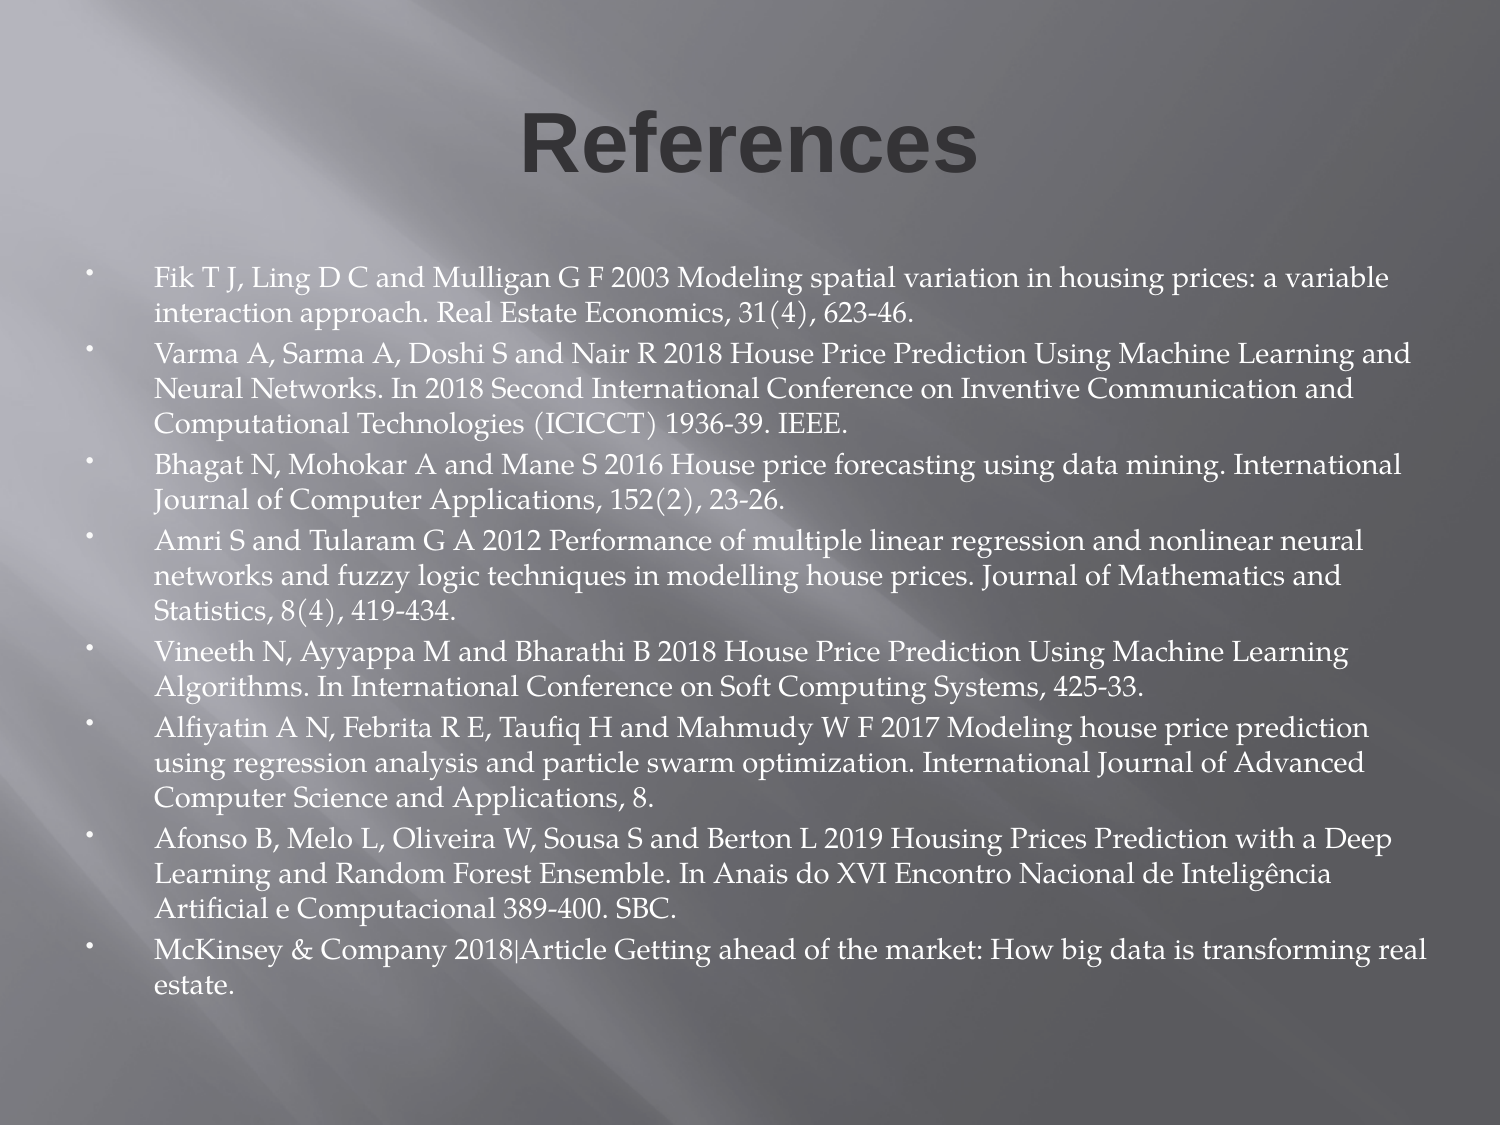

# References
Fik T J, Ling D C and Mulligan G F 2003 Modeling spatial variation in housing prices: a variable interaction approach. Real Estate Economics, 31(4), 623-46.
Varma A, Sarma A, Doshi S and Nair R 2018 House Price Prediction Using Machine Learning and Neural Networks. In 2018 Second International Conference on Inventive Communication and Computational Technologies (ICICCT) 1936-39. IEEE.
Bhagat N, Mohokar A and Mane S 2016 House price forecasting using data mining. International Journal of Computer Applications, 152(2), 23-26.
Amri S and Tularam G A 2012 Performance of multiple linear regression and nonlinear neural networks and fuzzy logic techniques in modelling house prices. Journal of Mathematics and Statistics, 8(4), 419-434.
Vineeth N, Ayyappa M and Bharathi B 2018 House Price Prediction Using Machine Learning Algorithms. In International Conference on Soft Computing Systems, 425-33.
Alfiyatin A N, Febrita R E, Taufiq H and Mahmudy W F 2017 Modeling house price prediction using regression analysis and particle swarm optimization. International Journal of Advanced Computer Science and Applications, 8.
Afonso B, Melo L, Oliveira W, Sousa S and Berton L 2019 Housing Prices Prediction with a Deep Learning and Random Forest Ensemble. In Anais do XVI Encontro Nacional de Inteligência Artificial e Computacional 389-400. SBC.
McKinsey & Company 2018|Article Getting ahead of the market: How big data is transforming real estate.